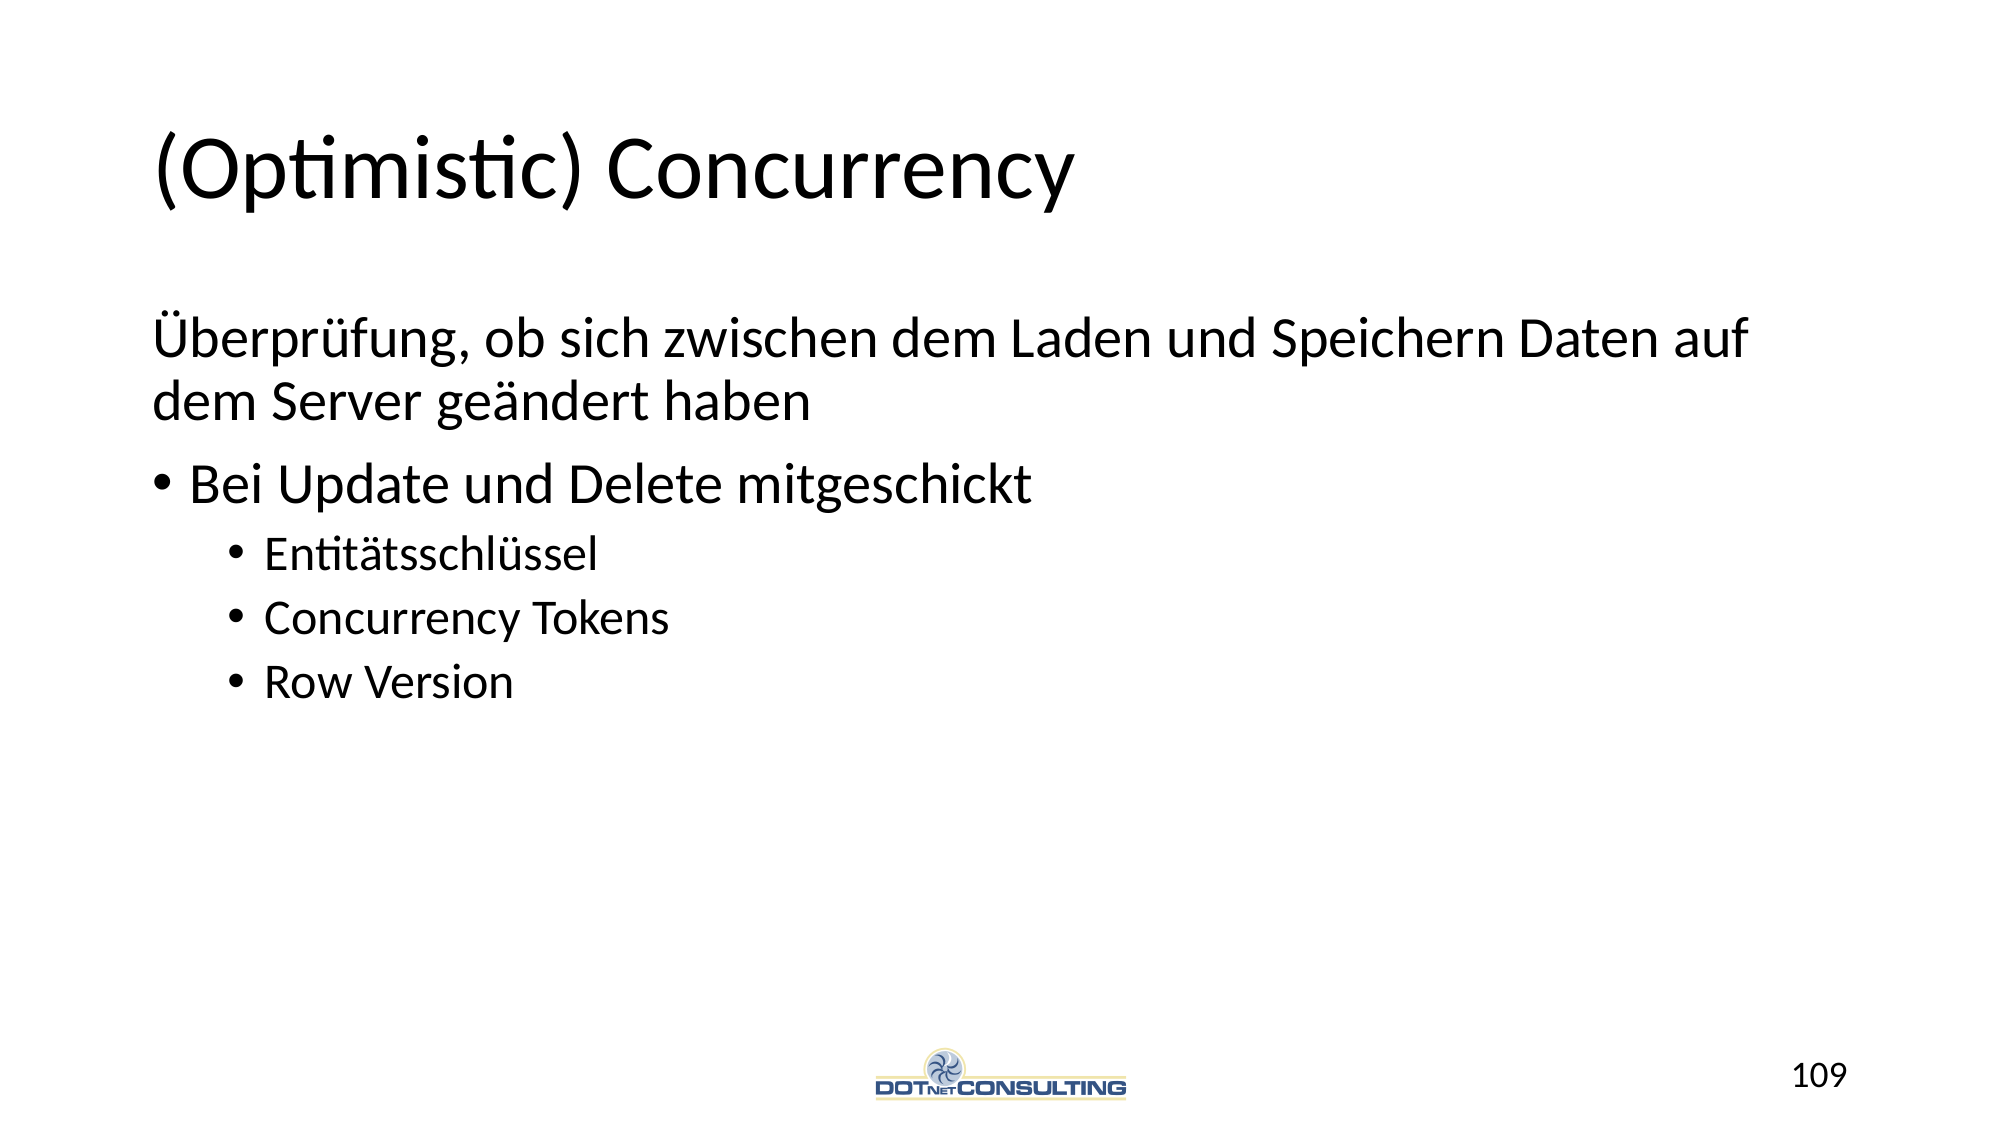

# (Optimistic) Concurrency
Überprüfung, ob sich zwischen dem Laden und Speichern Daten auf dem Server geändert haben
Bei Update und Delete mitgeschickt
Entitätsschlüssel
Concurrency Tokens
Row Version

109